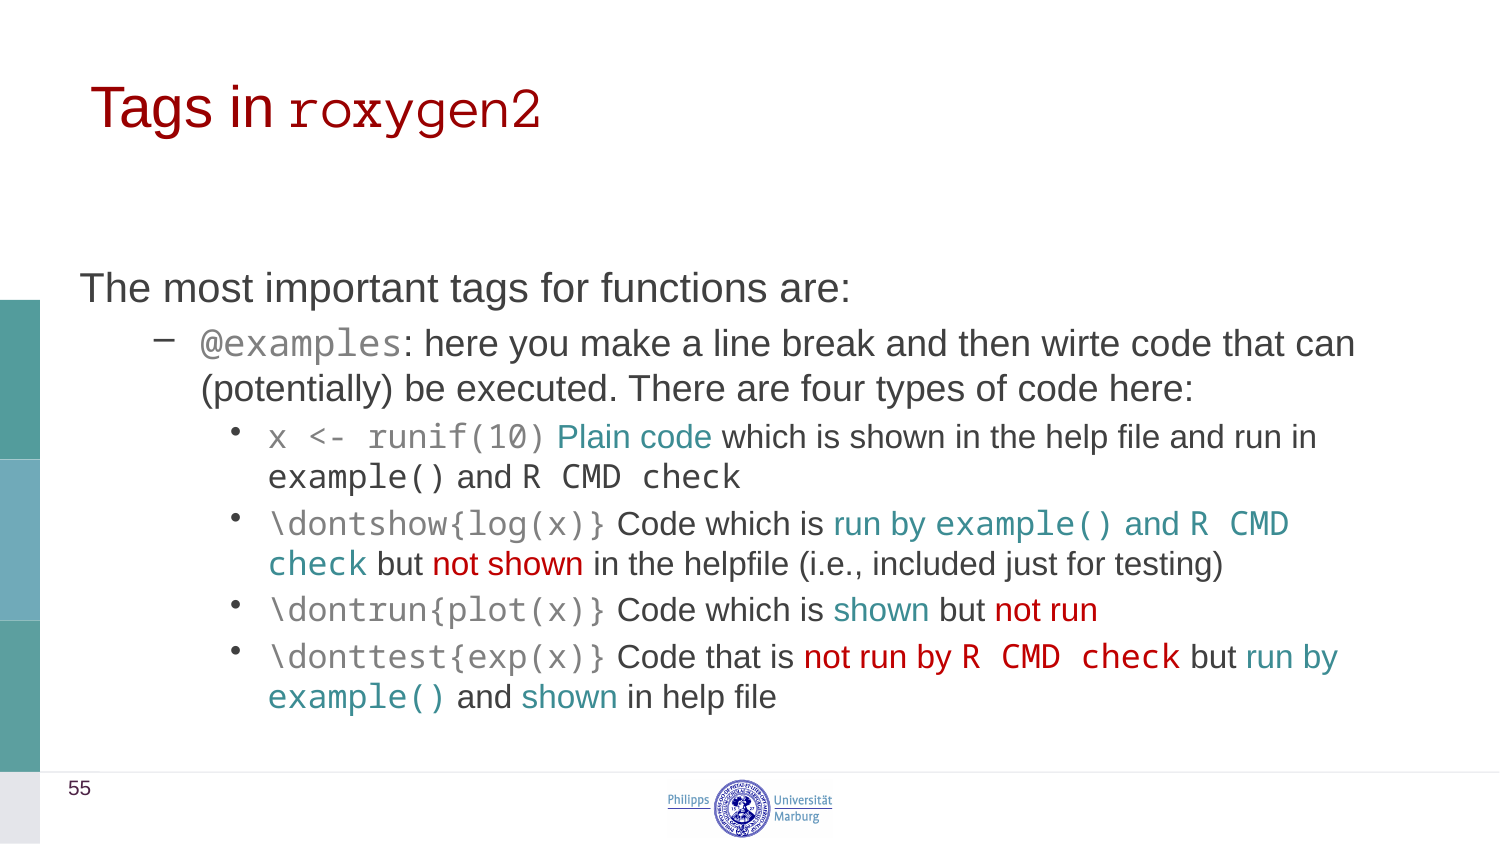

# Tags in roxygen2
The most important tags for functions are:
@examples: here you make a line break and then wirte code that can (potentially) be executed. There are four types of code here:
x <- runif(10) Plain code which is shown in the help file and run in example() and R CMD check
\dontshow{log(x)} Code which is run by example() and R CMD check but not shown in the helpfile (i.e., included just for testing)
\dontrun{plot(x)} Code which is shown but not run
\donttest{exp(x)} Code that is not run by R CMD check but run by example() and shown in help file
55